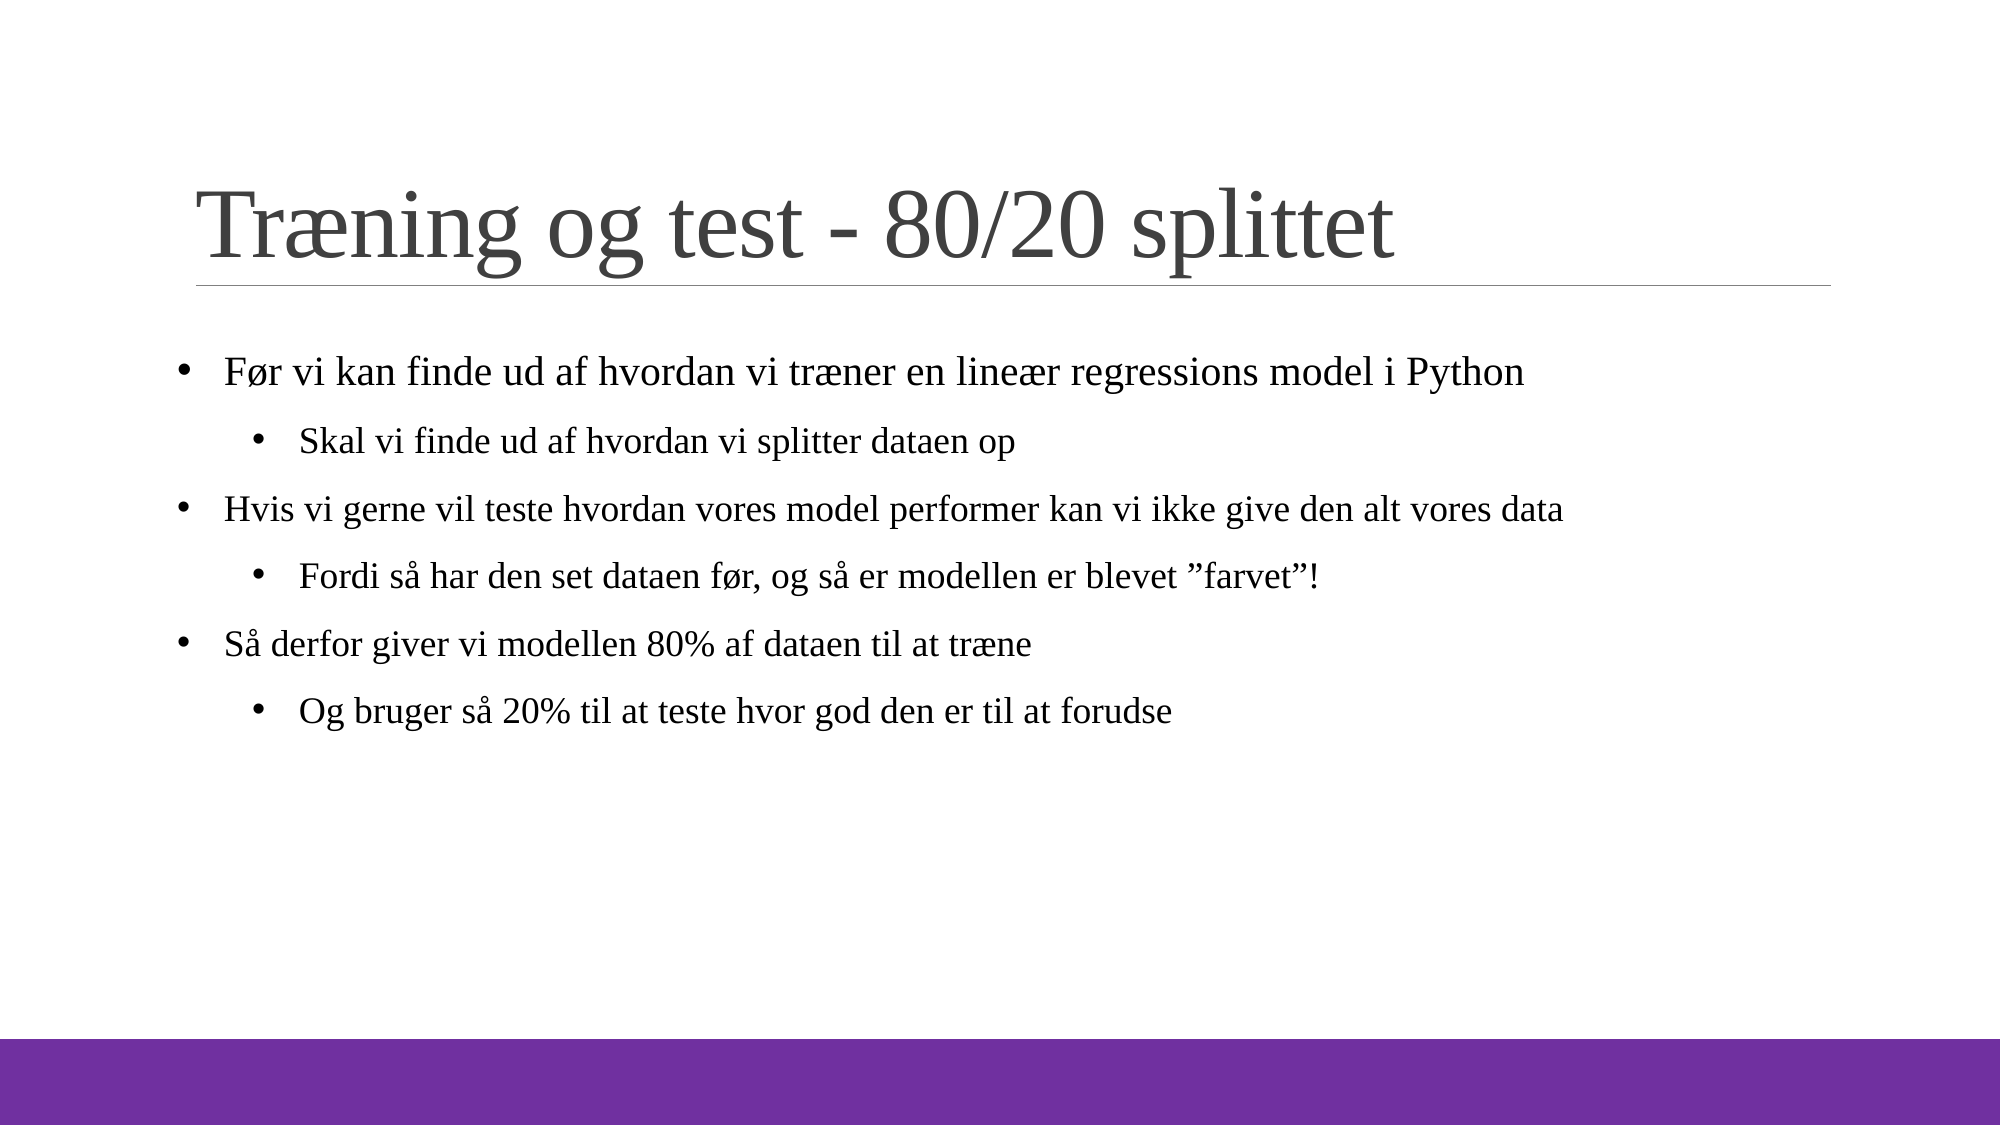

# Træning og test - 80/20 splittet
Før vi kan finde ud af hvordan vi træner en lineær regressions model i Python
Skal vi finde ud af hvordan vi splitter dataen op
Hvis vi gerne vil teste hvordan vores model performer kan vi ikke give den alt vores data
Fordi så har den set dataen før, og så er modellen er blevet ”farvet”!
Så derfor giver vi modellen 80% af dataen til at træne
Og bruger så 20% til at teste hvor god den er til at forudse